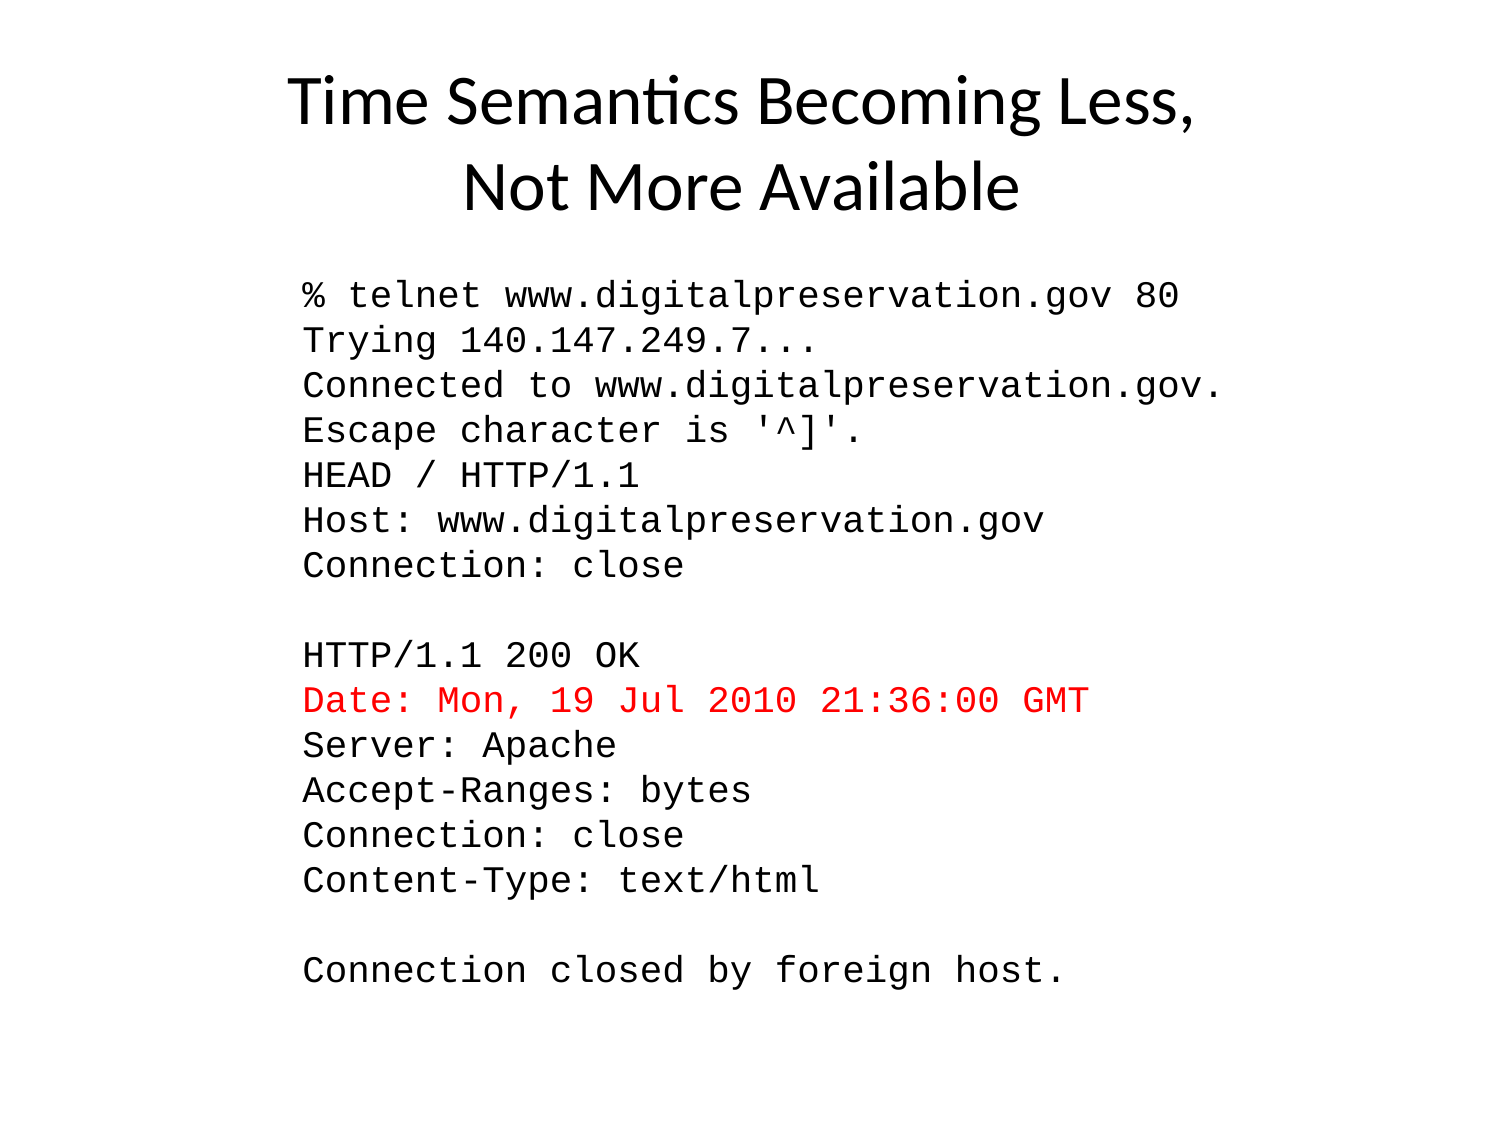

# Time Semantics Becoming Less, Not More Available
% telnet www.digitalpreservation.gov 80
Trying 140.147.249.7...
Connected to www.digitalpreservation.gov.
Escape character is '^]'.
HEAD / HTTP/1.1
Host: www.digitalpreservation.gov
Connection: close

HTTP/1.1 200 OK
Date: Mon, 19 Jul 2010 21:36:00 GMT
Server: Apache
Accept-Ranges: bytes
Connection: close
Content-Type: text/html

Connection closed by foreign host.